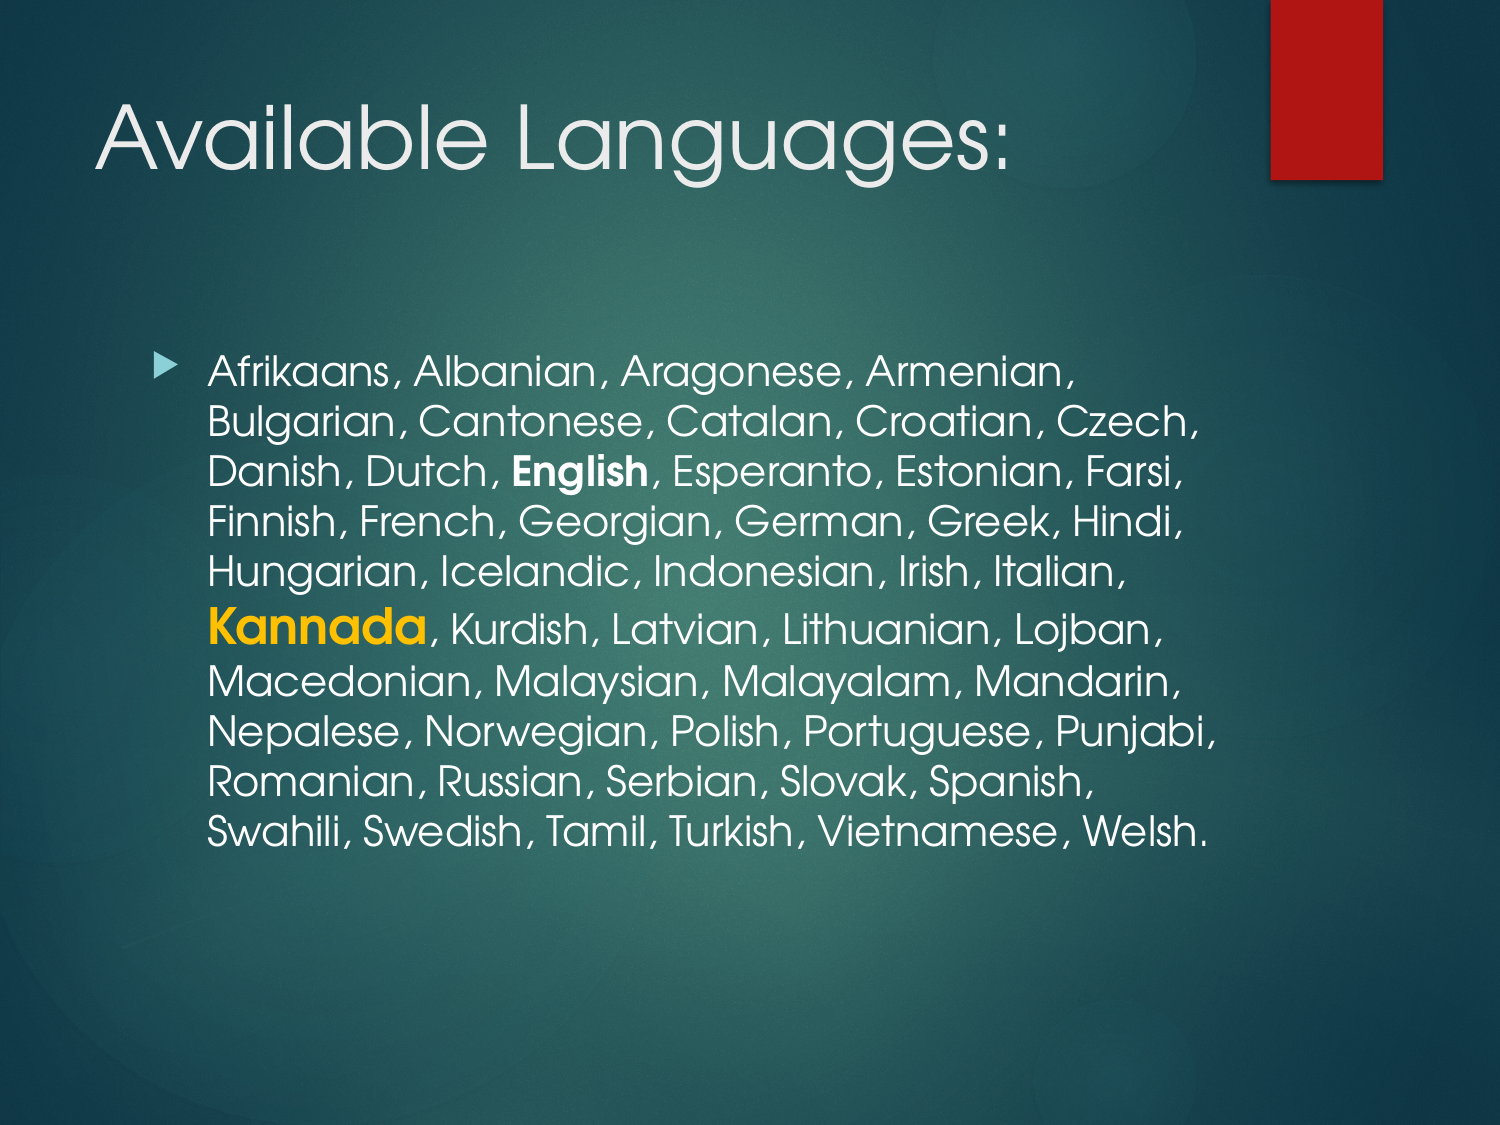

# Available Languages:
Afrikaans, Albanian, Aragonese, Armenian, Bulgarian, Cantonese, Catalan, Croatian, Czech, Danish, Dutch, English, Esperanto, Estonian, Farsi, Finnish, French, Georgian, German, Greek, Hindi, Hungarian, Icelandic, Indonesian, Irish, Italian, Kannada, Kurdish, Latvian, Lithuanian, Lojban, Macedonian, Malaysian, Malayalam, Mandarin, Nepalese, Norwegian, Polish, Portuguese, Punjabi, Romanian, Russian, Serbian, Slovak, Spanish, Swahili, Swedish, Tamil, Turkish, Vietnamese, Welsh.